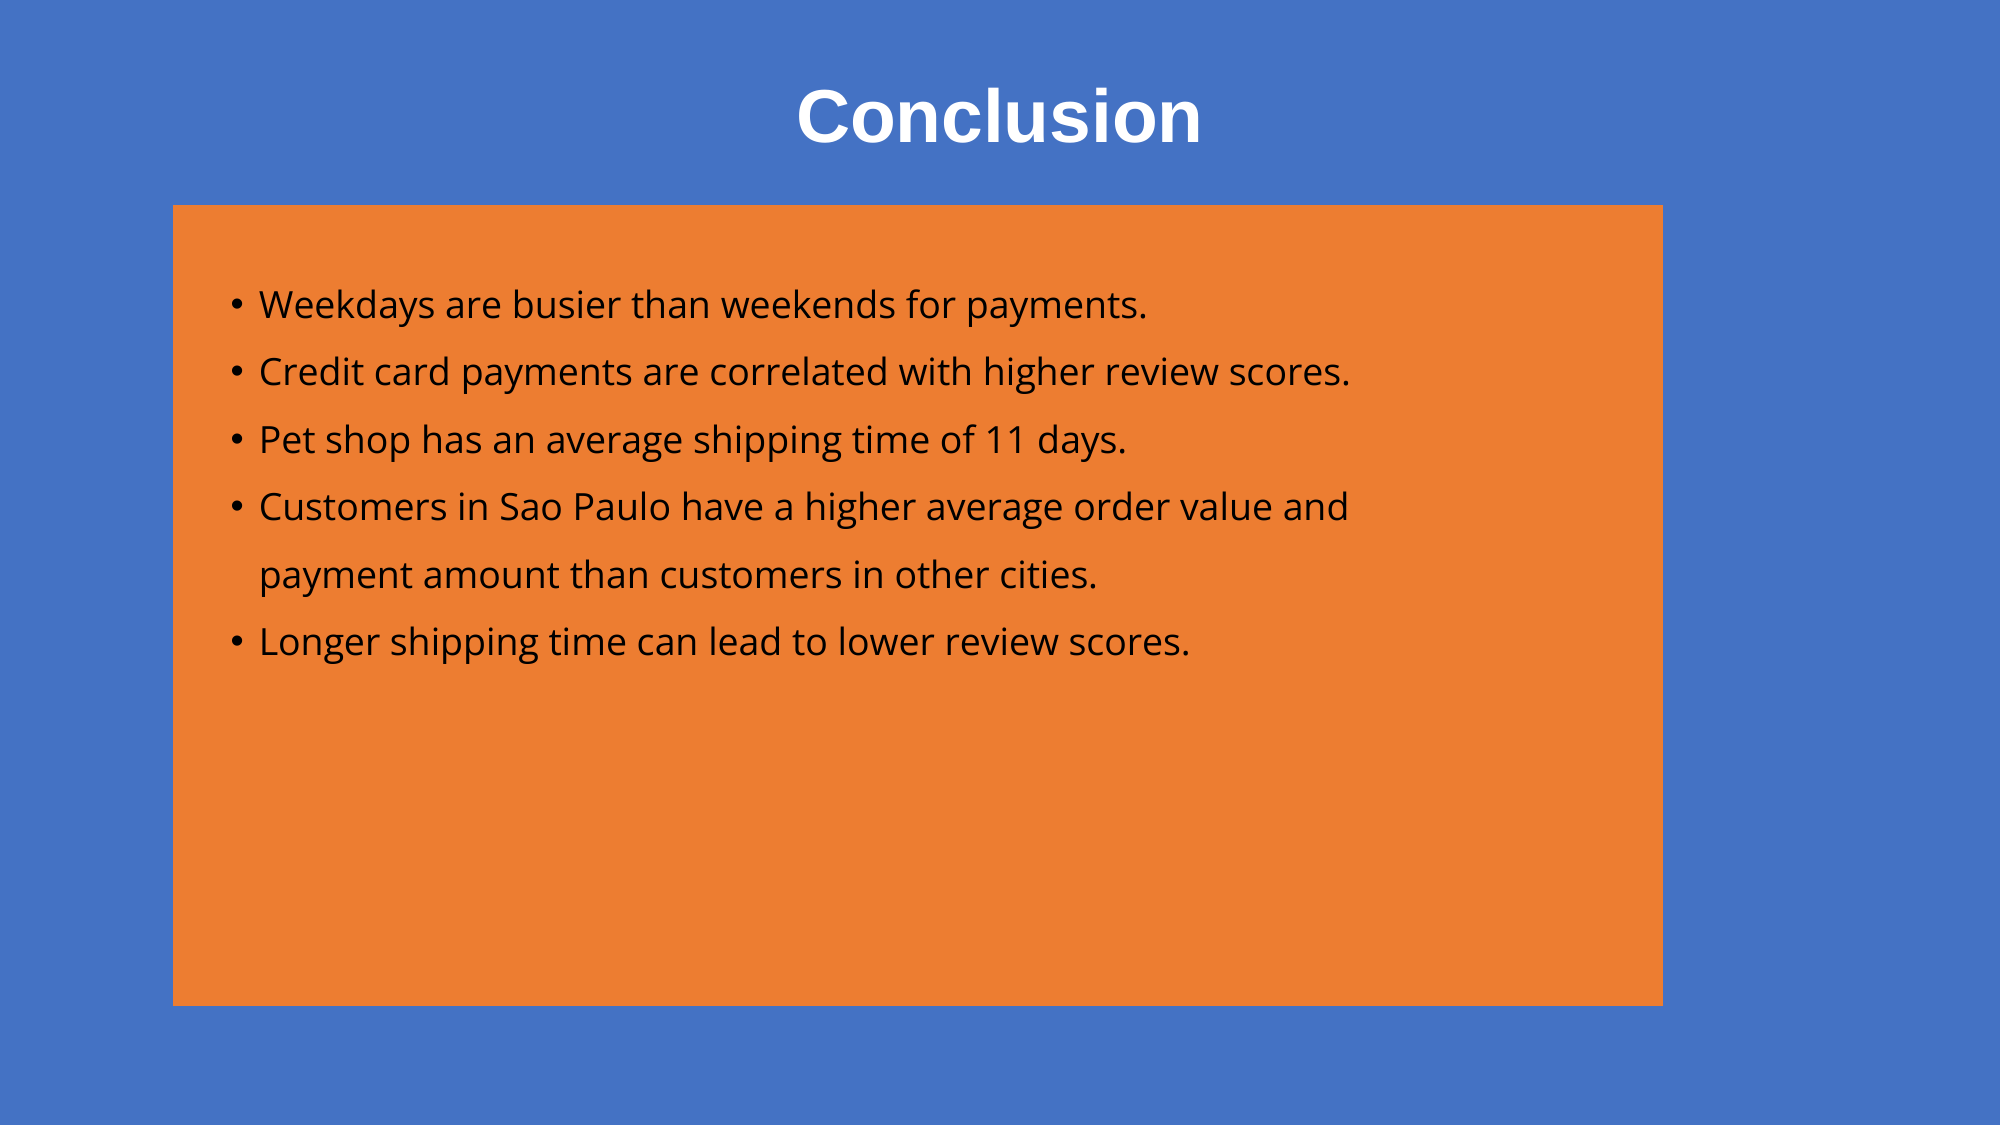

Conclusion

Weekdays are busier than weekends for payments.
Credit card payments are correlated with higher review scores.
Pet shop has an average shipping time of 11 days.
Customers in Sao Paulo have a higher average order value and payment amount than customers in other cities.
Longer shipping time can lead to lower review scores.